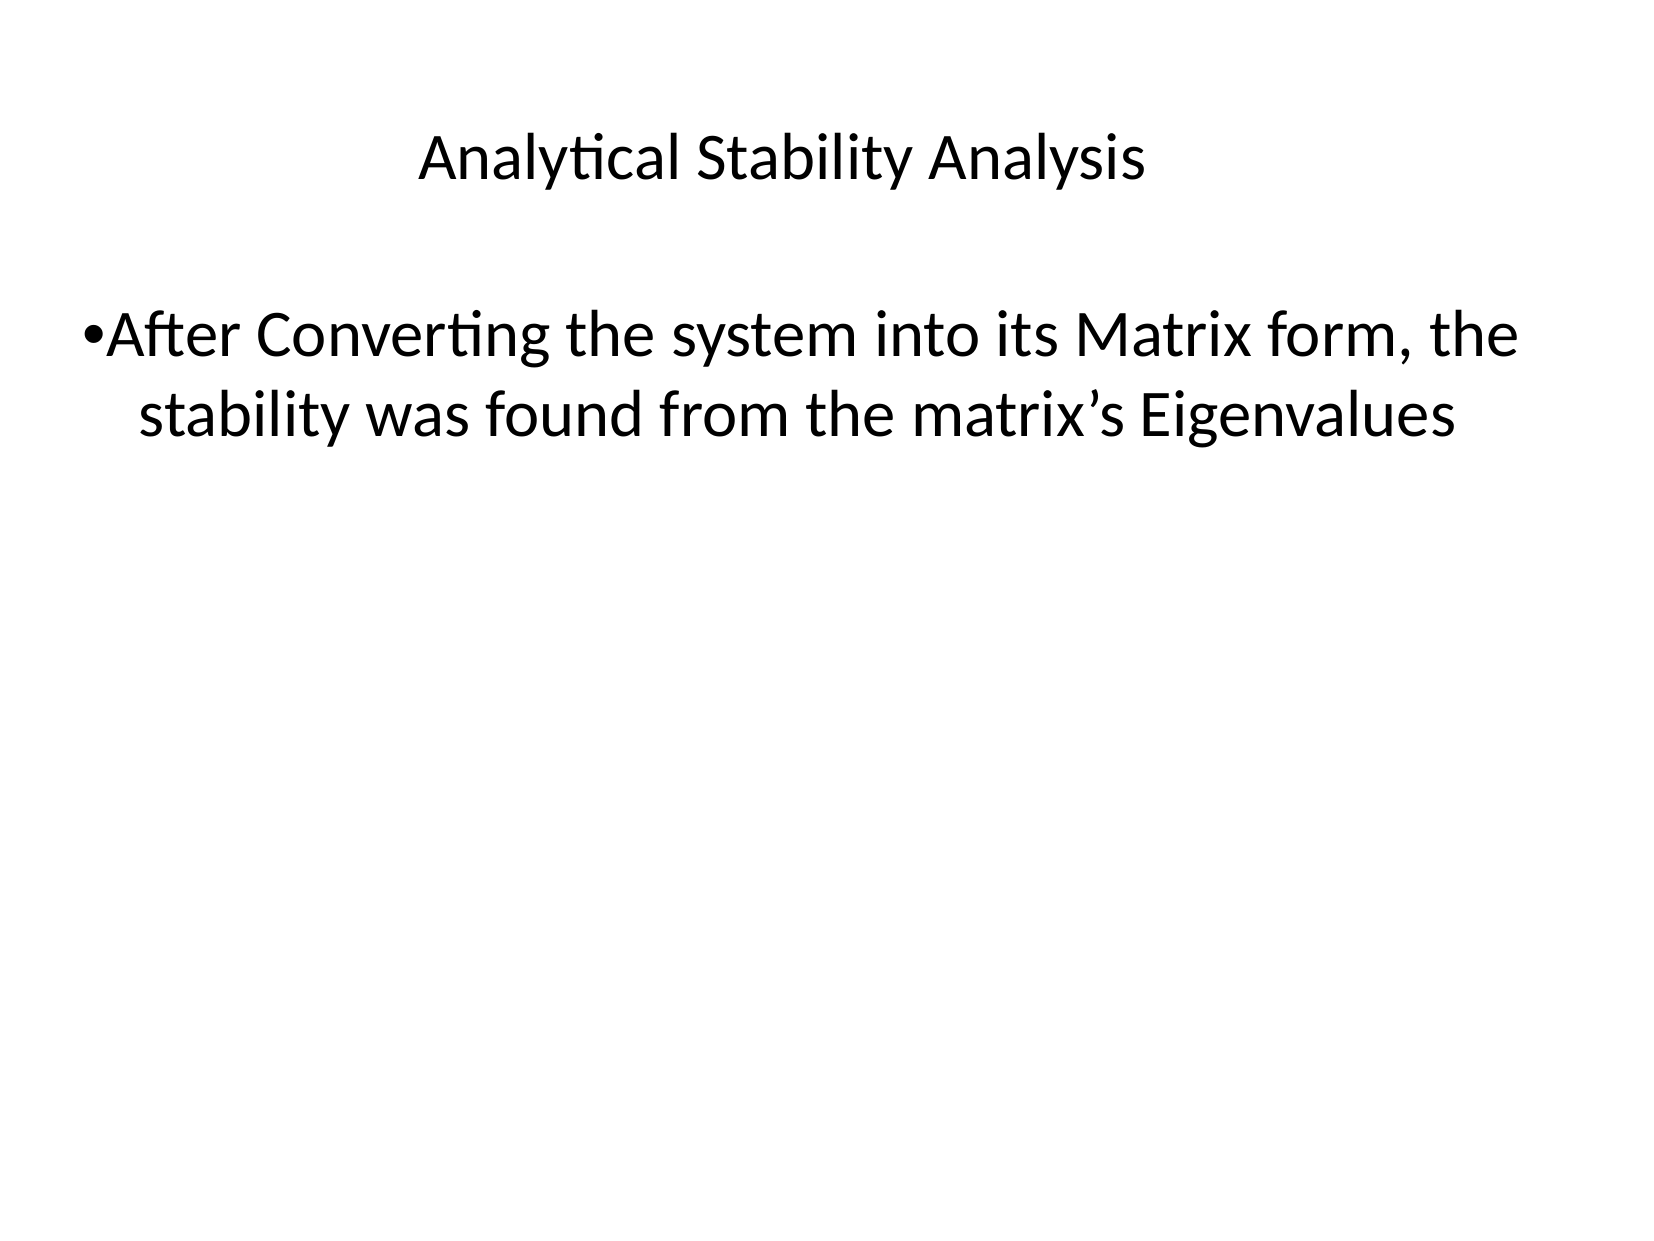

Analytical Stability Analysis
•After Converting the system into its Matrix form, the stability was found from the matrix’s Eigenvalues